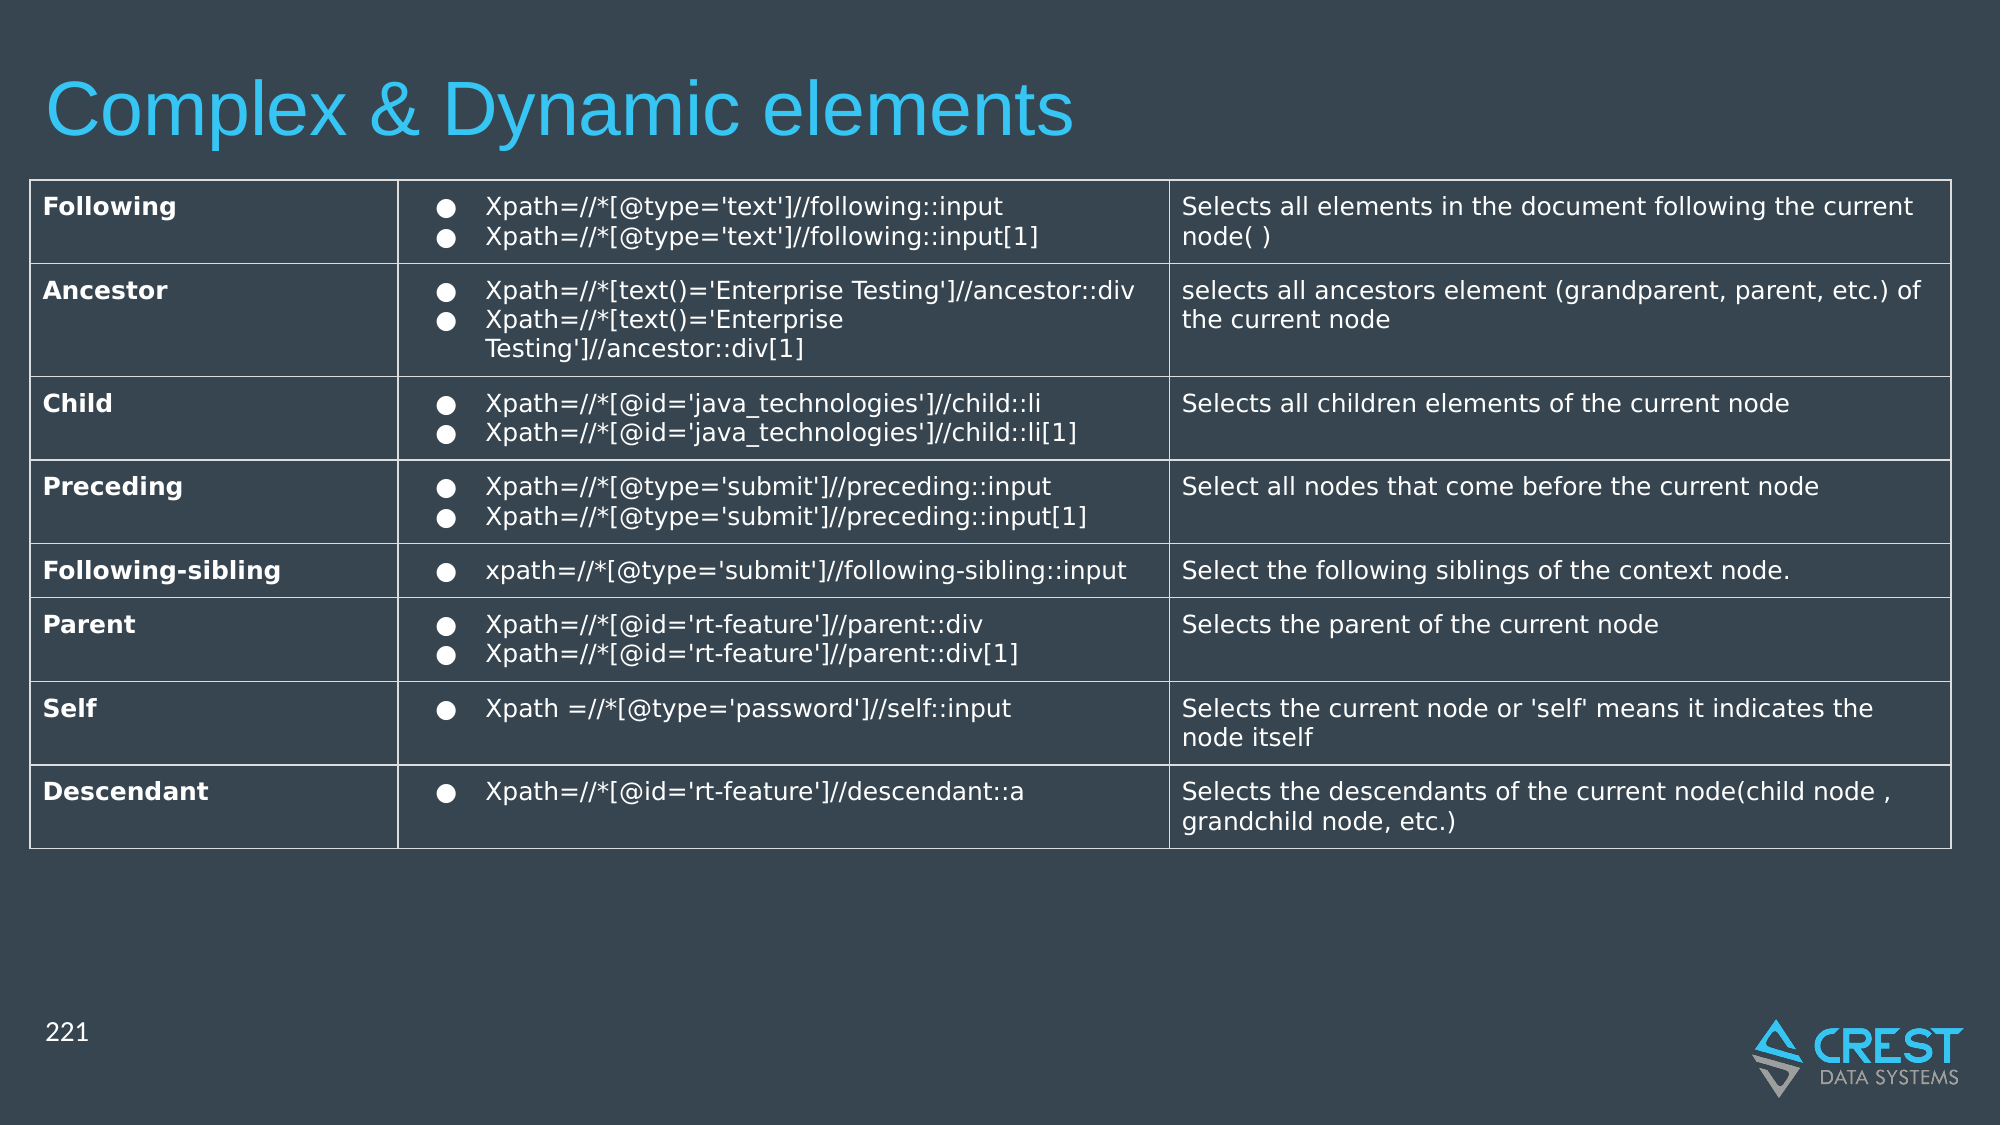

# Complex & Dynamic elements
| Following | Xpath=//\*[@type='text']//following::input Xpath=//\*[@type='text']//following::input[1] | Selects all elements in the document following the current node( ) |
| --- | --- | --- |
| Ancestor | Xpath=//\*[text()='Enterprise Testing']//ancestor::div Xpath=//\*[text()='Enterprise Testing']//ancestor::div[1] | selects all ancestors element (grandparent, parent, etc.) of the current node |
| Child | Xpath=//\*[@id='java\_technologies']//child::li Xpath=//\*[@id='java\_technologies']//child::li[1] | Selects all children elements of the current node |
| Preceding | Xpath=//\*[@type='submit']//preceding::input Xpath=//\*[@type='submit']//preceding::input[1] | Select all nodes that come before the current node |
| Following-sibling | xpath=//\*[@type='submit']//following-sibling::input | Select the following siblings of the context node. |
| Parent | Xpath=//\*[@id='rt-feature']//parent::div Xpath=//\*[@id='rt-feature']//parent::div[1] | Selects the parent of the current node |
| Self | Xpath =//\*[@type='password']//self::input | Selects the current node or 'self' means it indicates the node itself |
| Descendant | Xpath=//\*[@id='rt-feature']//descendant::a | Selects the descendants of the current node(child node , grandchild node, etc.) |
221